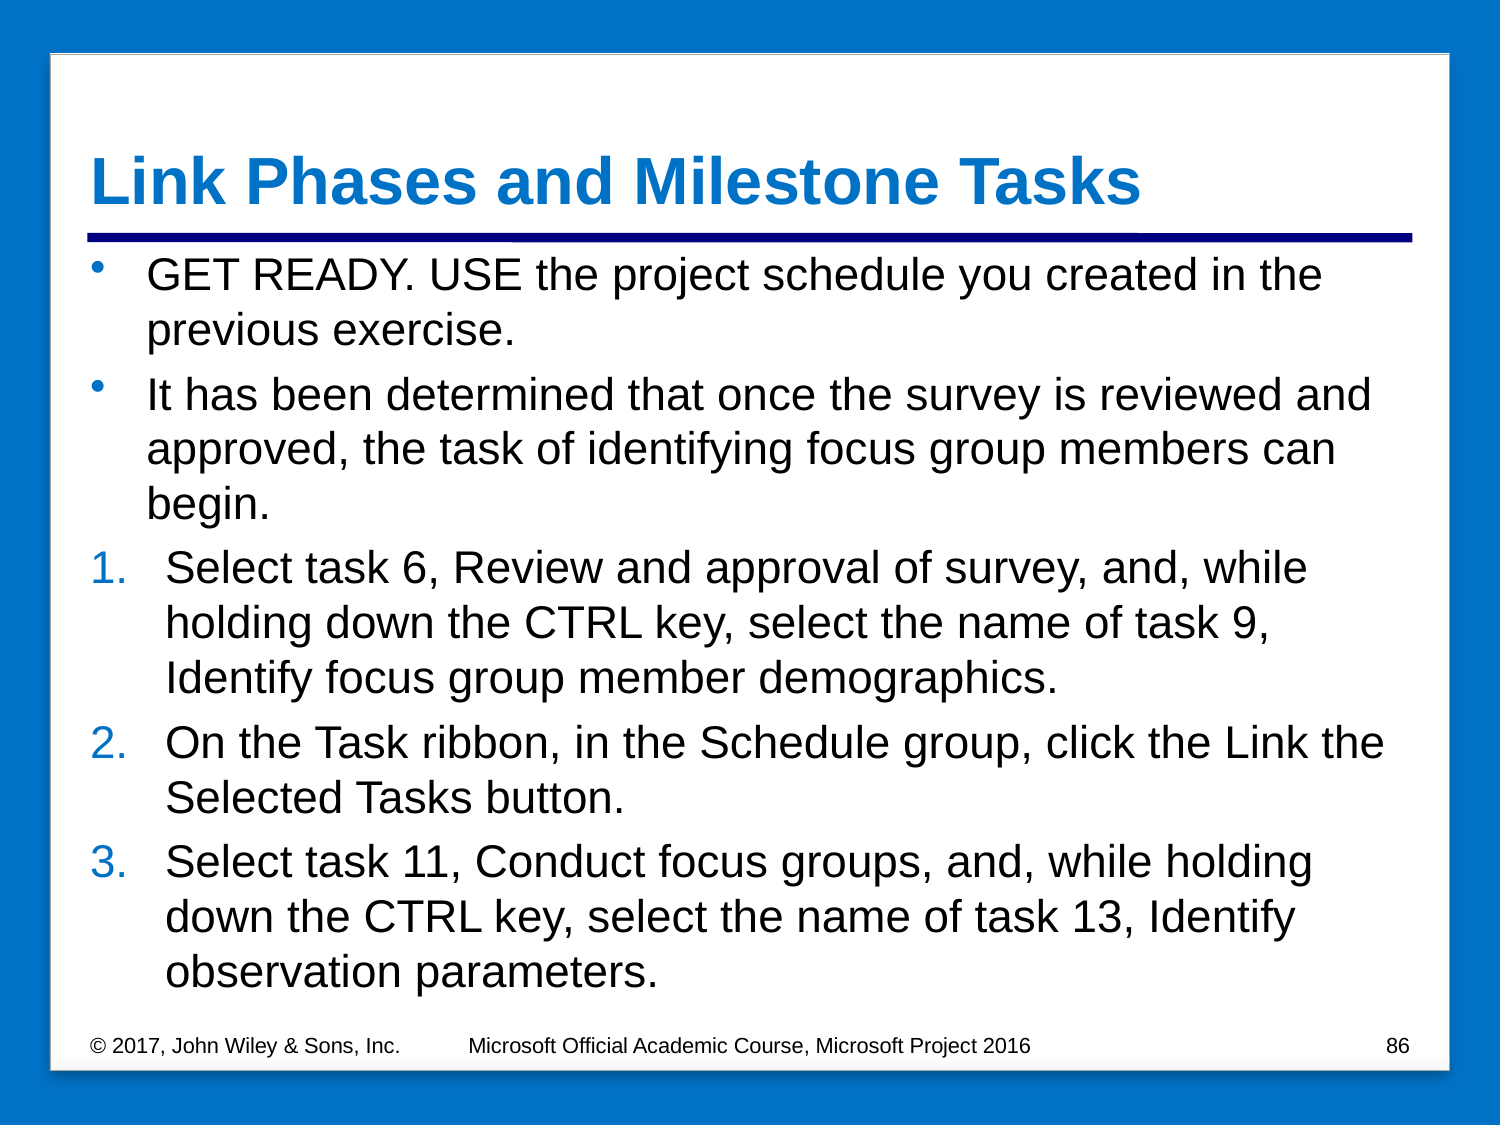

# Link Phases and Milestone Tasks
GET READY. USE the project schedule you created in the previous exercise.
It has been determined that once the survey is reviewed and approved, the task of identifying focus group members can begin.
Select task 6, Review and approval of survey, and, while holding down the CTRL key, select the name of task 9, Identify focus group member demographics.
On the Task ribbon, in the Schedule group, click the Link the Selected Tasks button.
Select task 11, Conduct focus groups, and, while holding down the CTRL key, select the name of task 13, Identify observation parameters.

© 2017, John Wiley & Sons, Inc.
Microsoft Official Academic Course, Microsoft Project 2016
86